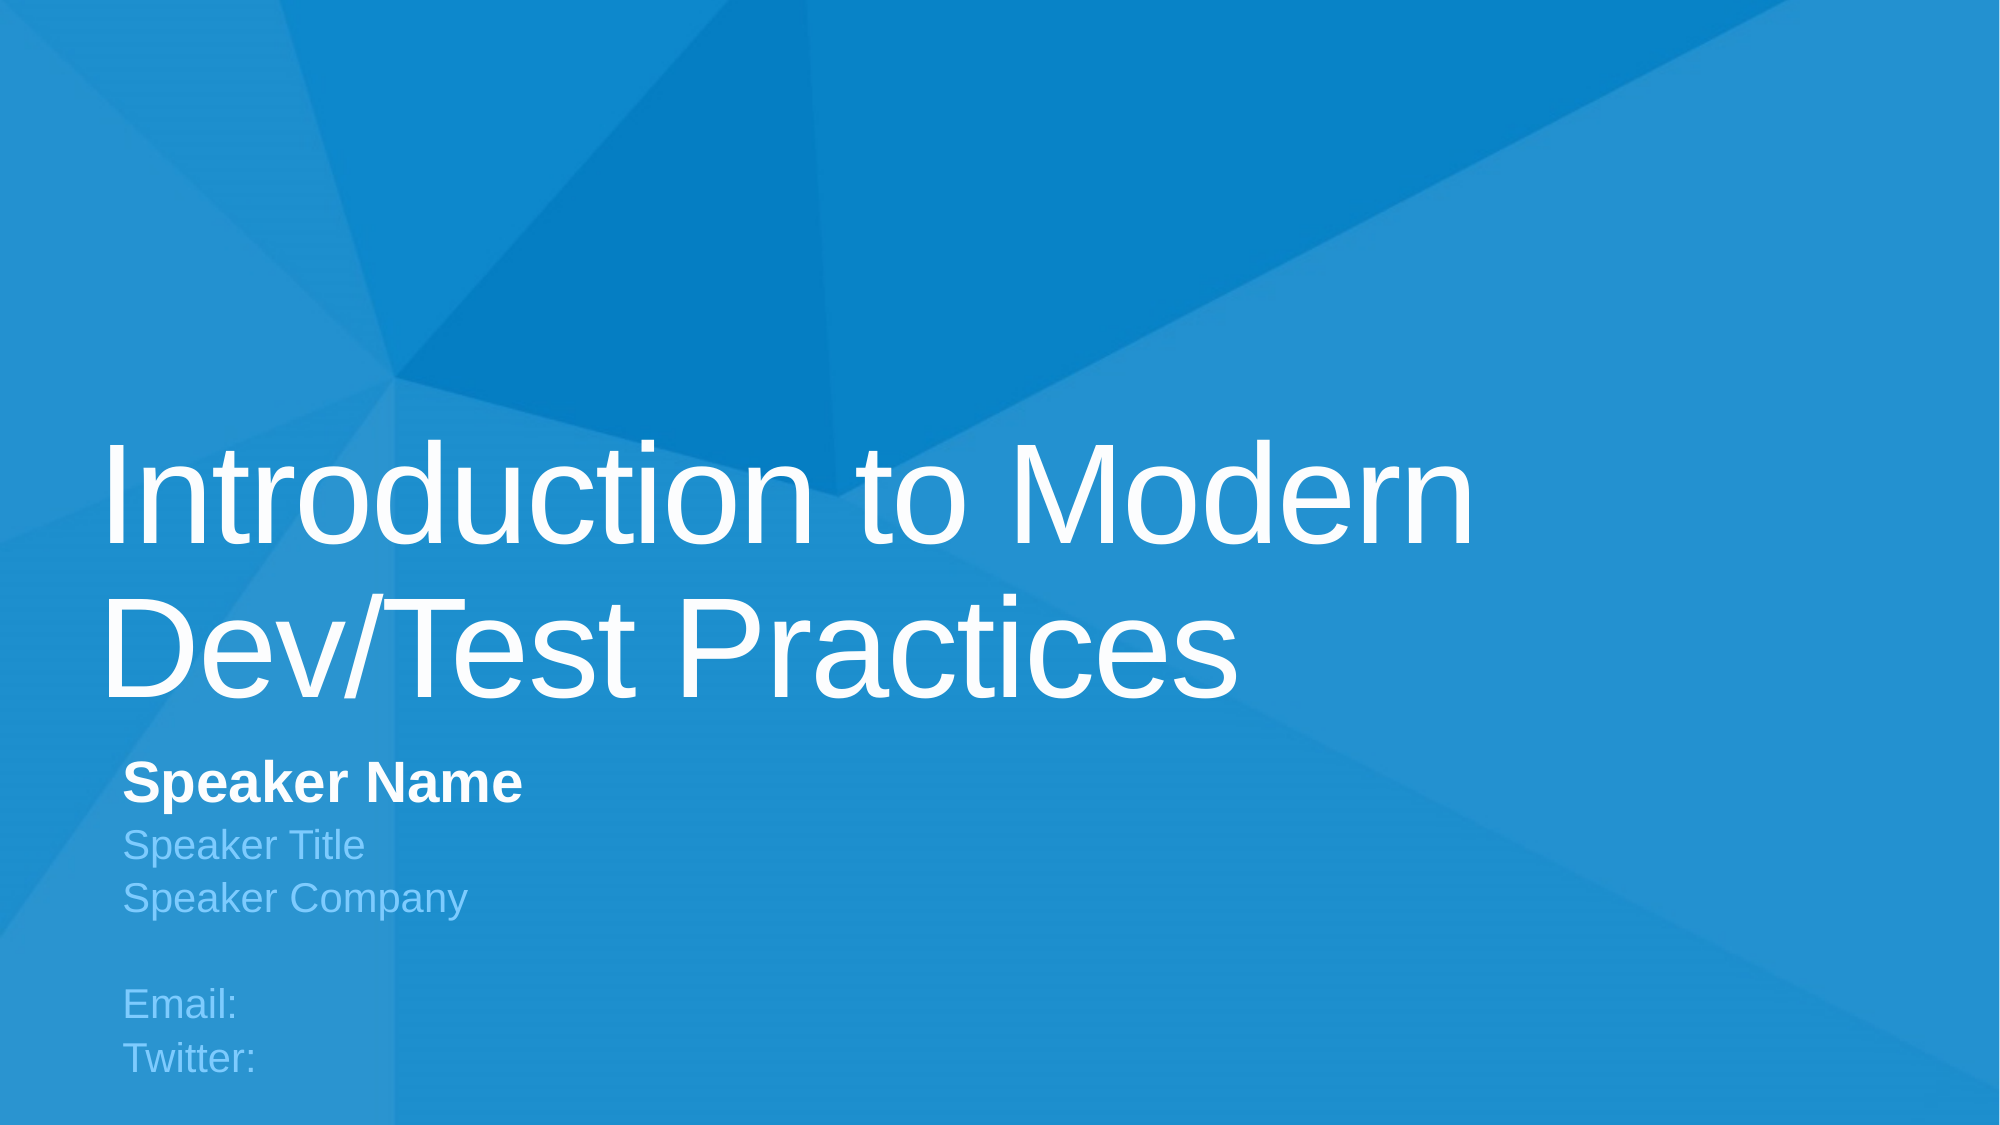

# Introduction to Modern Dev/Test Practices
Speaker Name
Speaker Title
Speaker Company

Email:
Twitter: